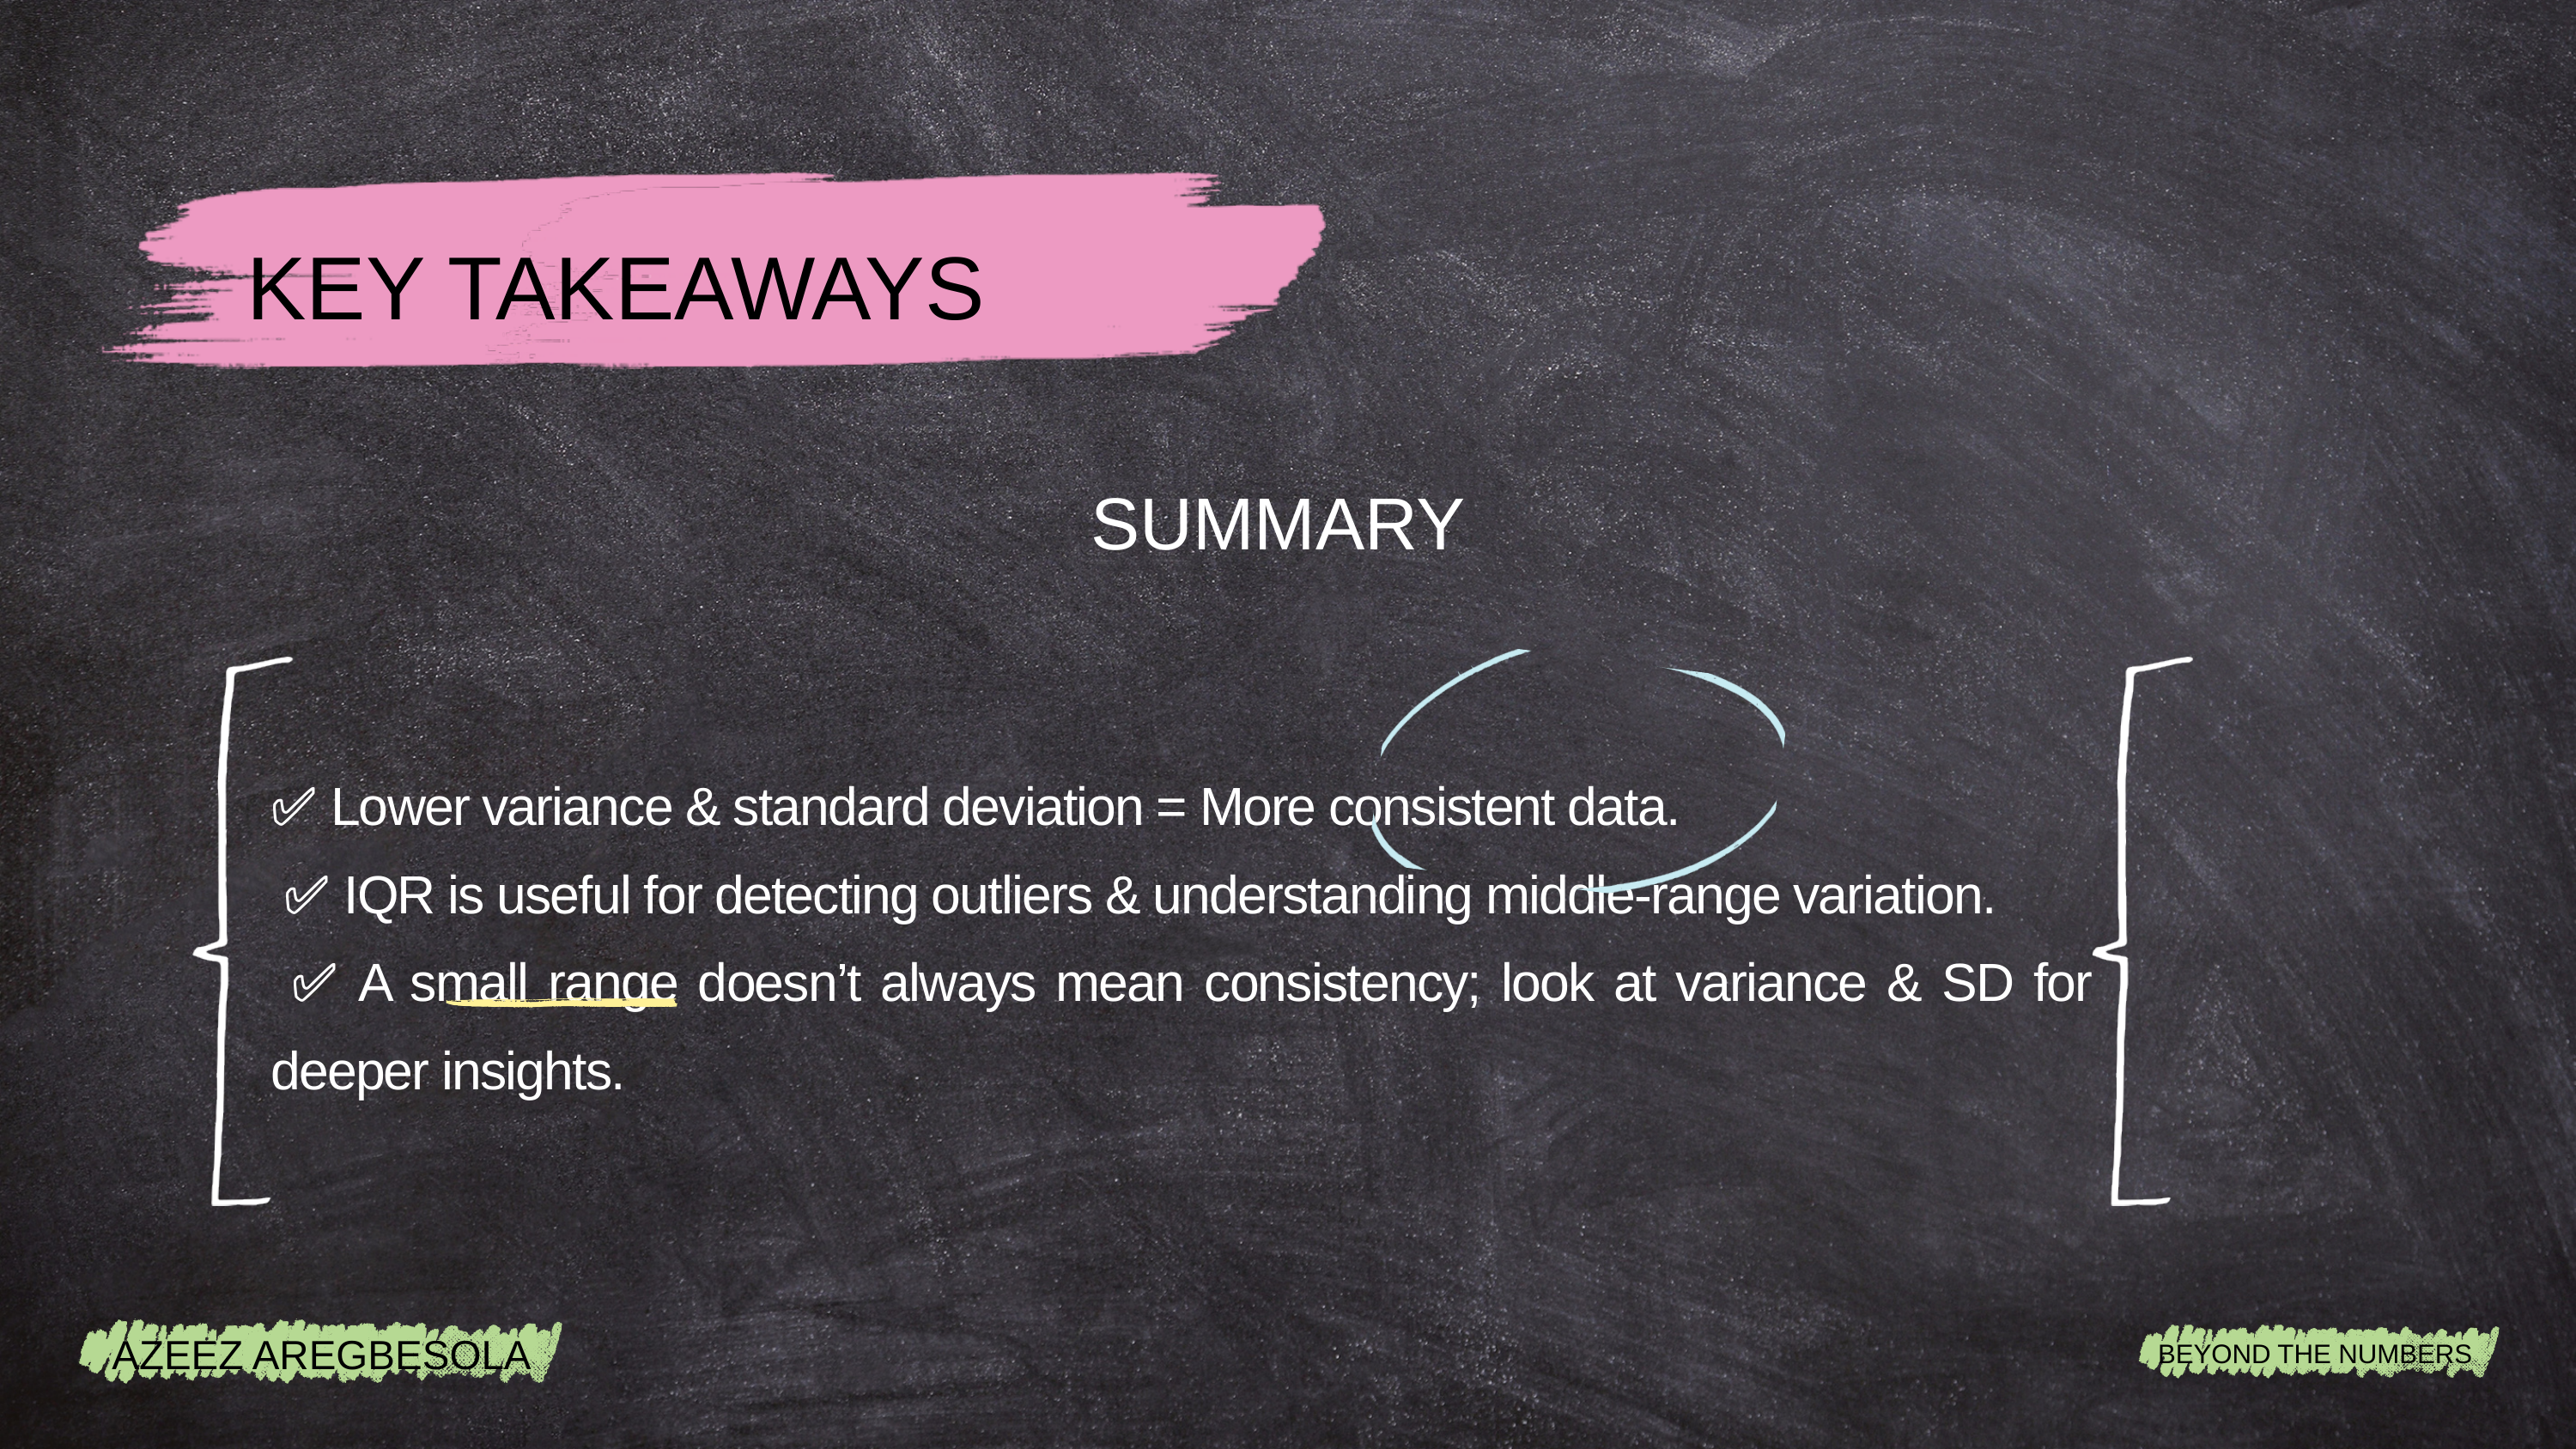

KEY TAKEAWAYS
SUMMARY

✅ Lower variance & standard deviation = More consistent data.
 ✅ IQR is useful for detecting outliers & understanding middle-range variation.
 ✅ A small range doesn’t always mean consistency; look at variance & SD for deeper insights.

AZEEZ AREGBESOLA
BEYOND THE NUMBERS